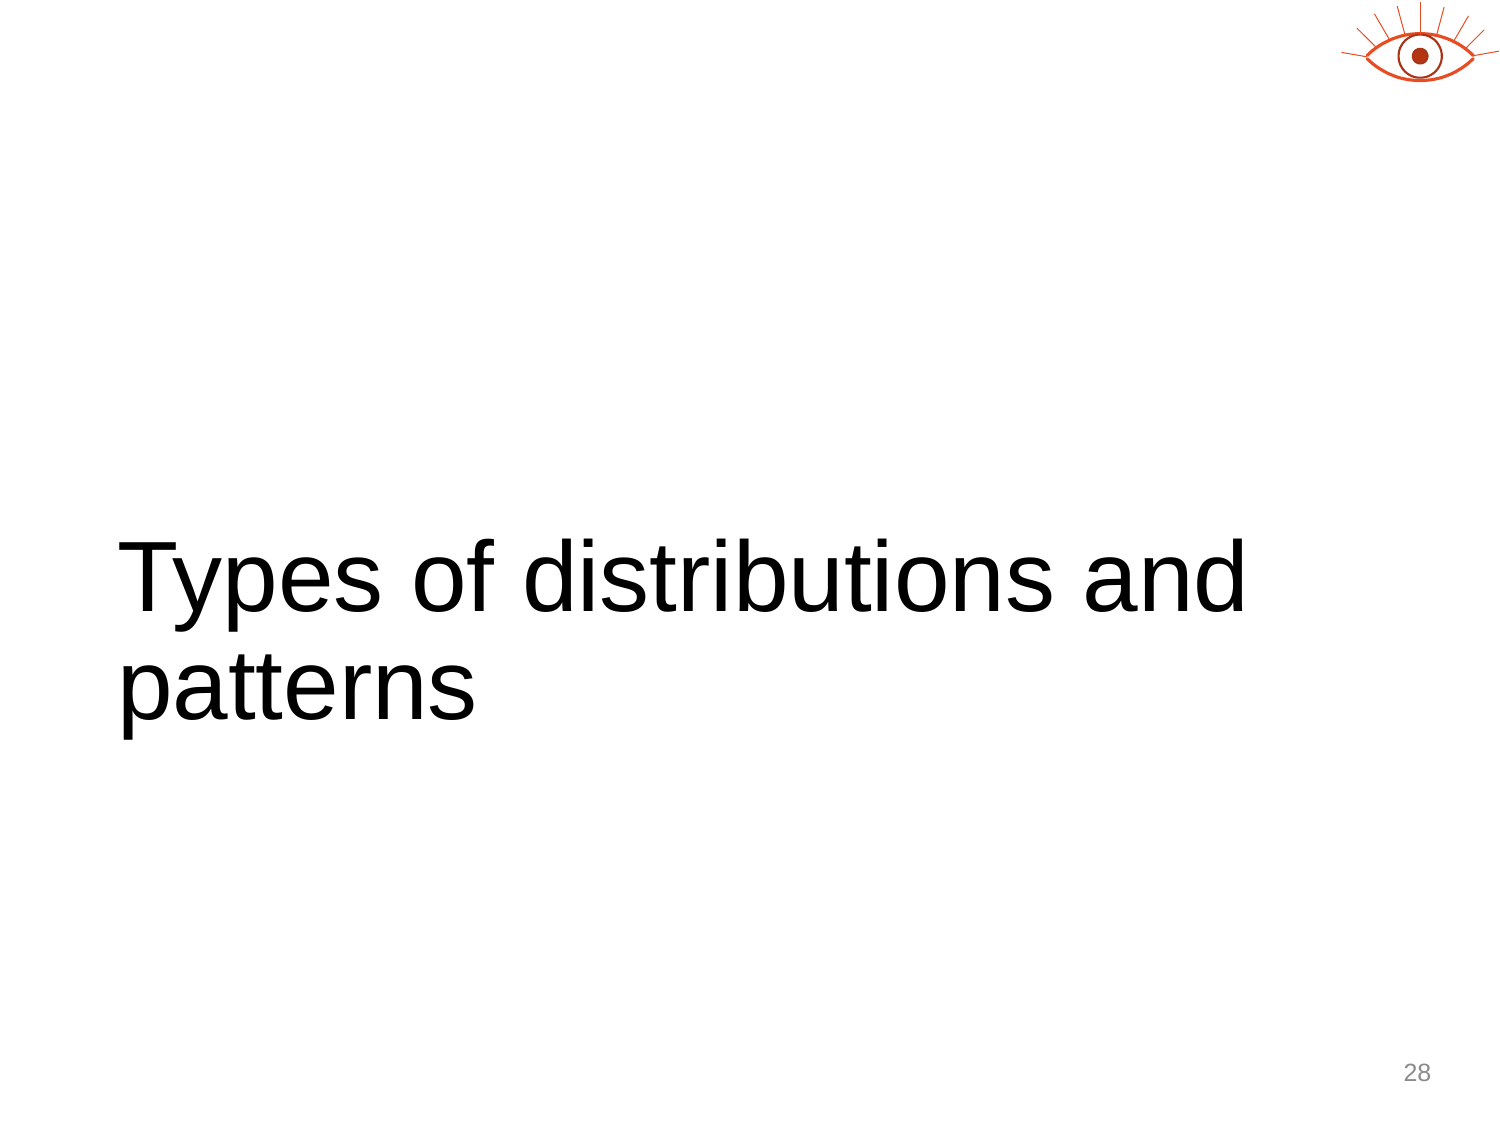

# Types of distributions and patterns
28